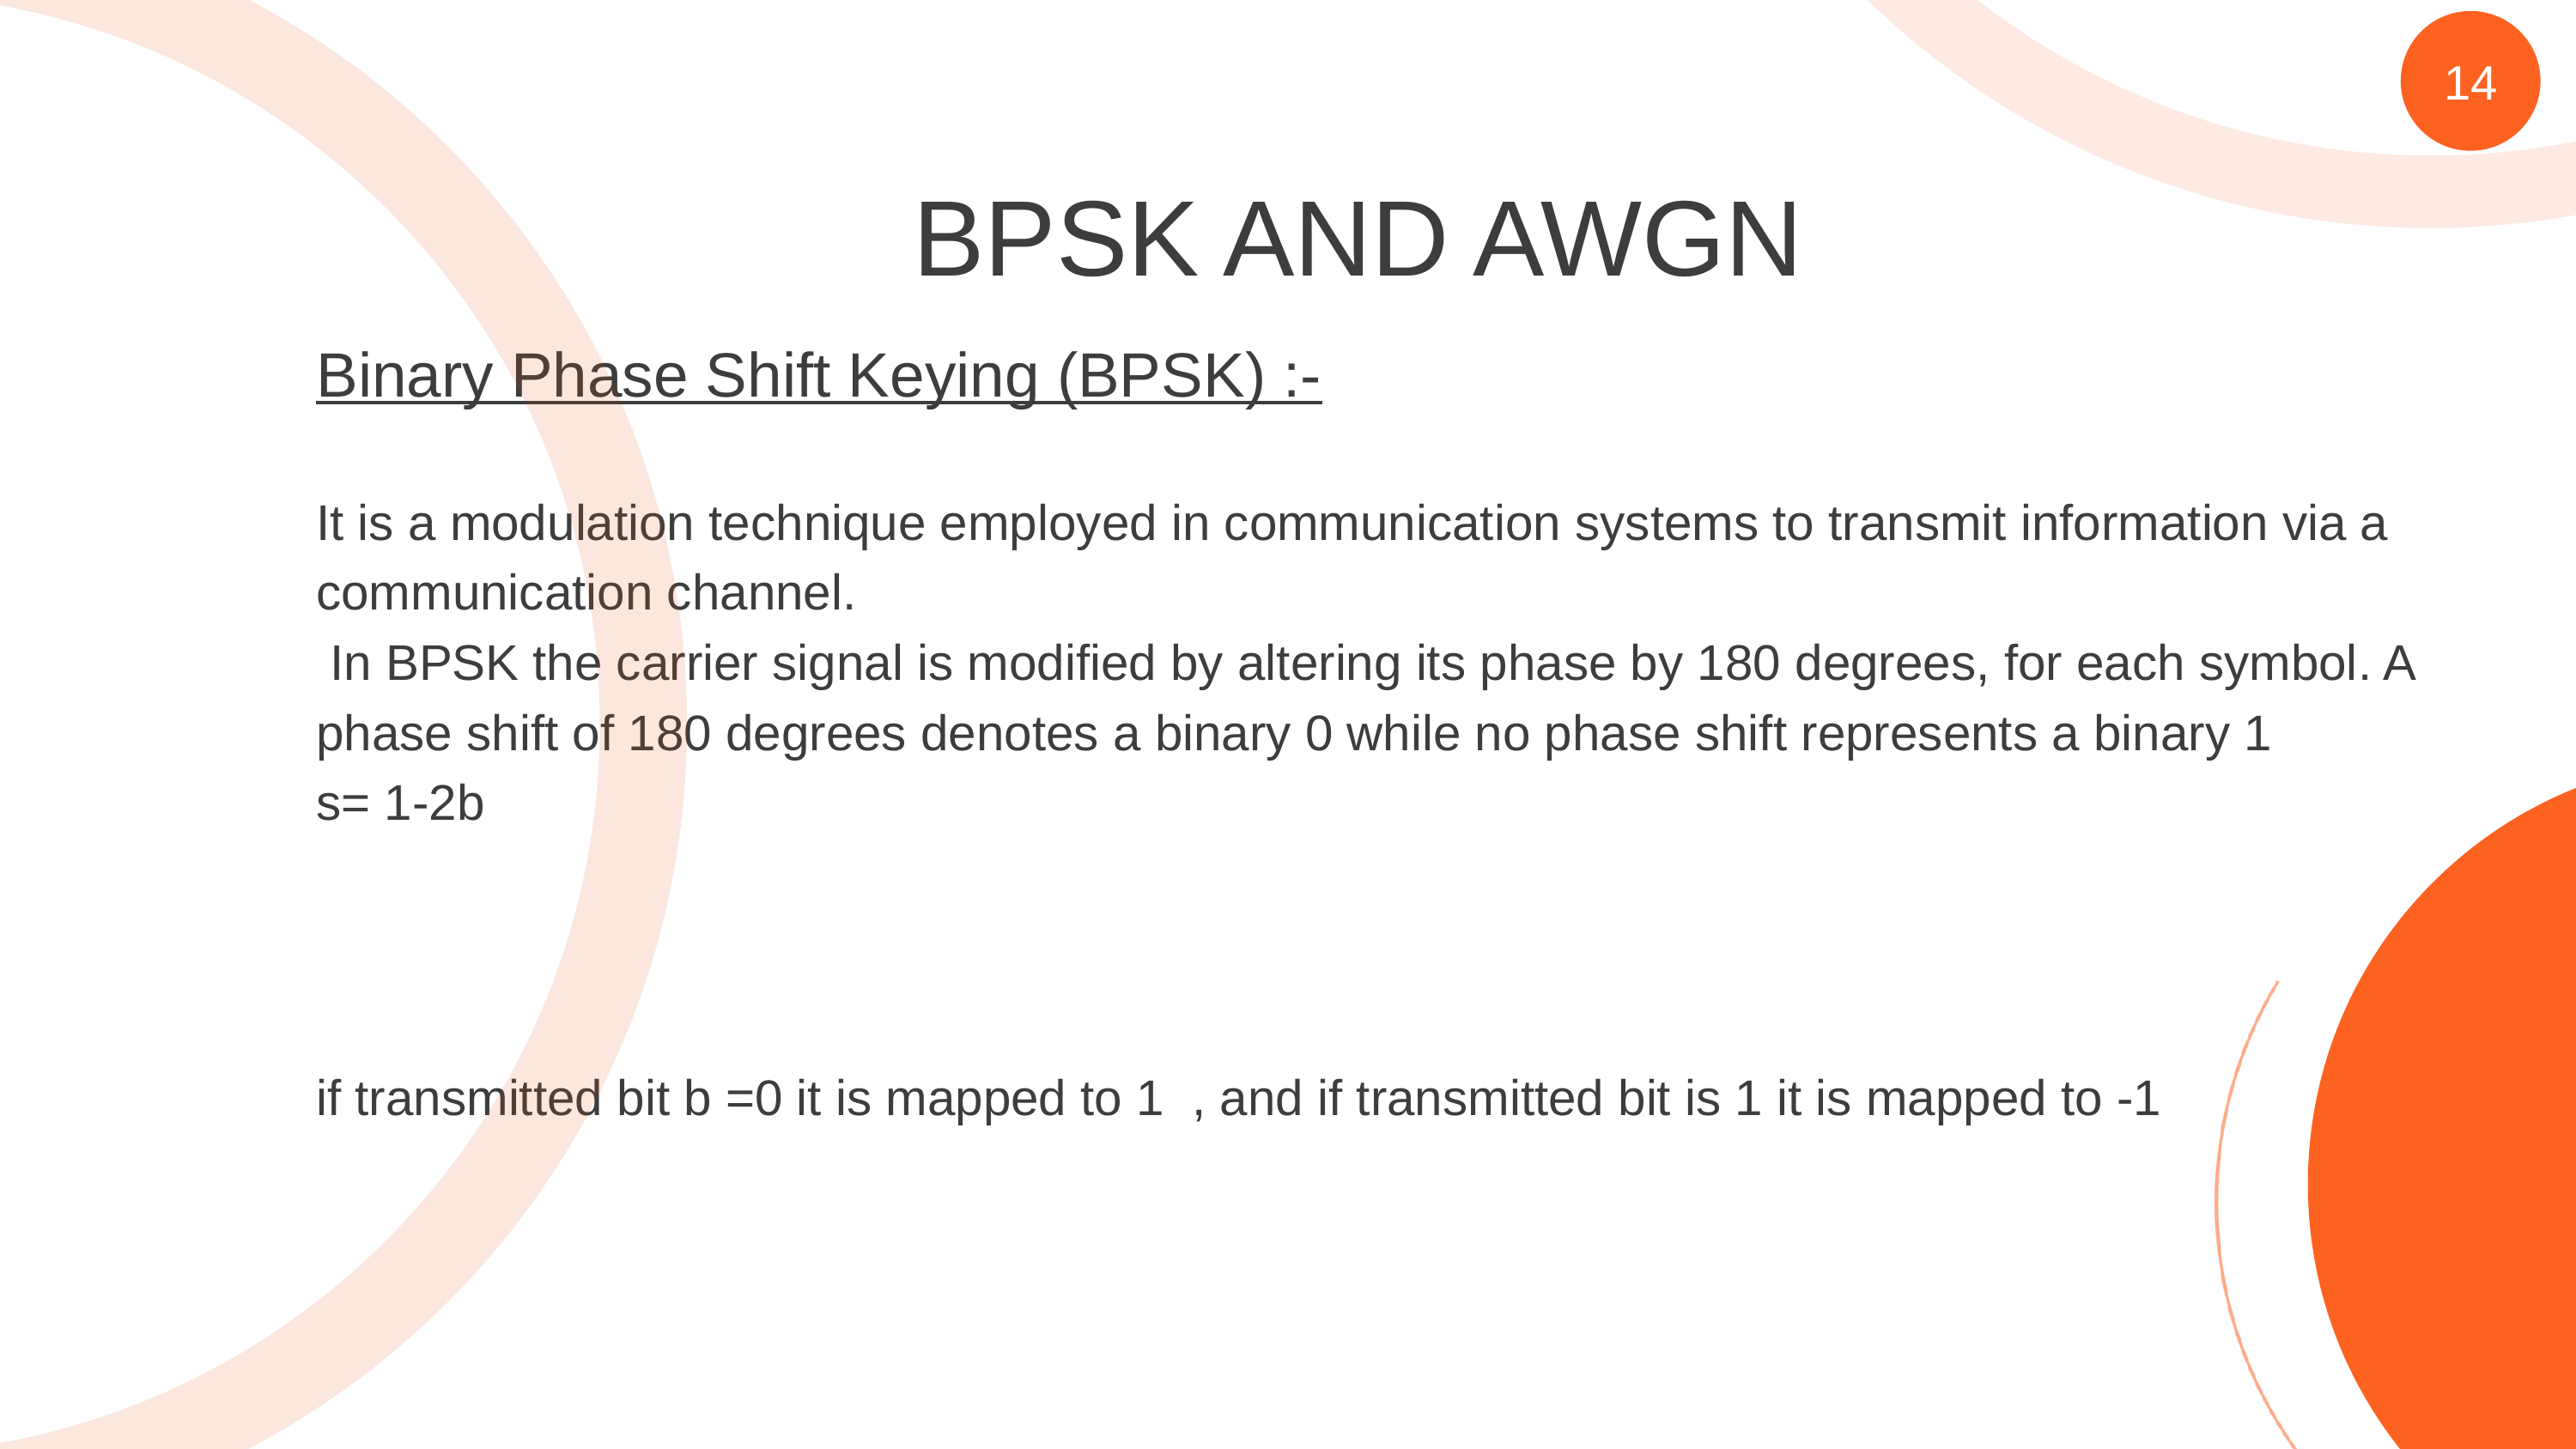

14
BPSK AND AWGN
Binary Phase Shift Keying (BPSK) :-

It is a modulation technique employed in communication systems to transmit information via a communication channel.
 In BPSK the carrier signal is modified by altering its phase by 180 degrees, for each symbol. A phase shift of 180 degrees denotes a binary 0 while no phase shift represents a binary 1
s= 1-2b

if transmitted bit b =0 it is mapped to 1  , and if transmitted bit is 1 it is mapped to -1